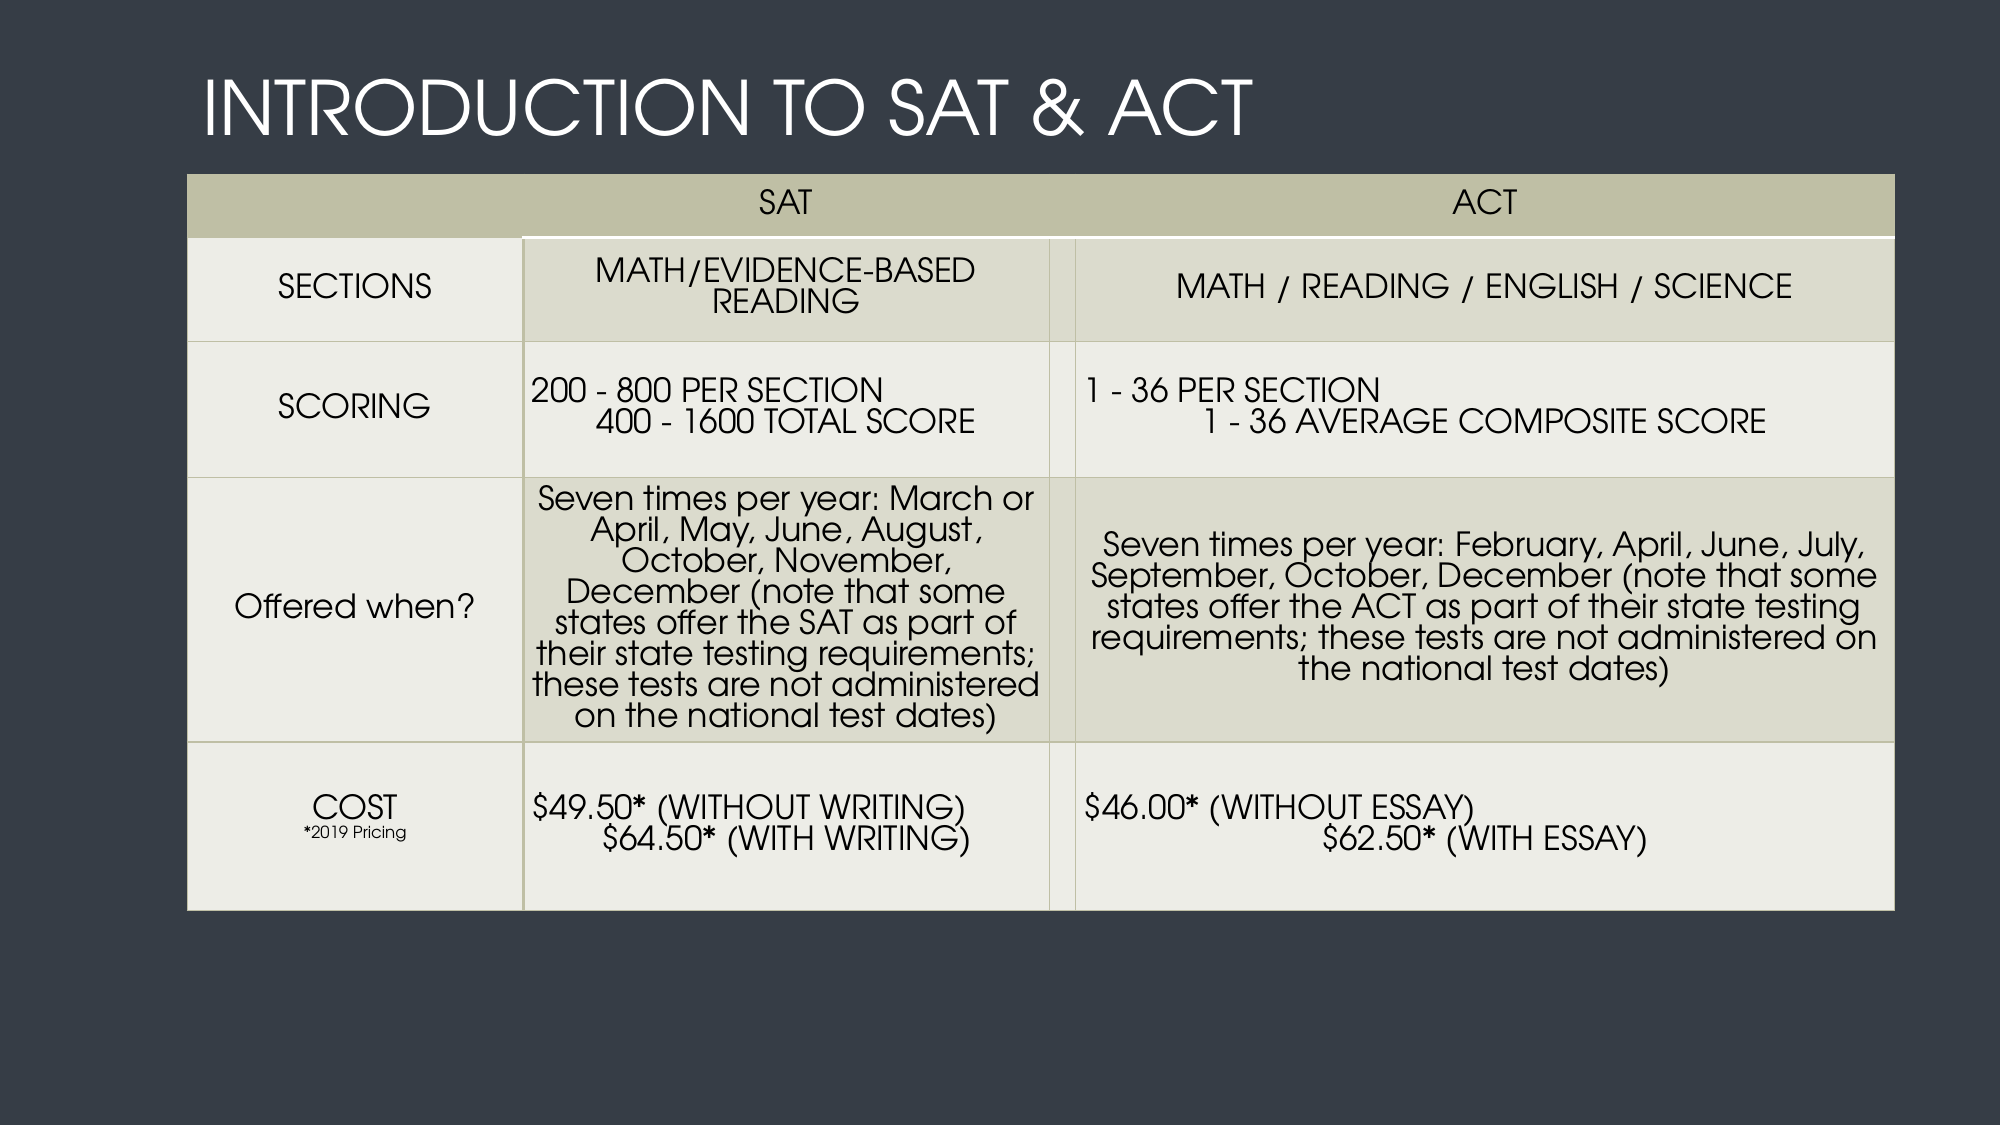

# Introduction to SAT & ACT
|  | SAT |  | ACT |
| --- | --- | --- | --- |
| SECTIONS | MATH/EVIDENCE-BASED READING |  | MATH / READING / ENGLISH / SCIENCE |
| SCORING | 200 - 800 PER SECTION 400 - 1600 TOTAL SCORE |  | 1 - 36 PER SECTION 1 - 36 AVERAGE COMPOSITE SCORE |
| Offered when? | Seven times per year: March or April, May, June, August, October, November, December (note that some states offer the SAT as part of their state testing requirements; these tests are not administered on the national test dates) |  | Seven times per year: February, April, June, July, September, October, December (note that some states offer the ACT as part of their state testing requirements; these tests are not administered on the national test dates) |
| COST \*2019 Pricing | $49.50\* (WITHOUT WRITING) $64.50\* (WITH WRITING) |  | $46.00\* (WITHOUT ESSAY) $62.50\* (WITH ESSAY) |